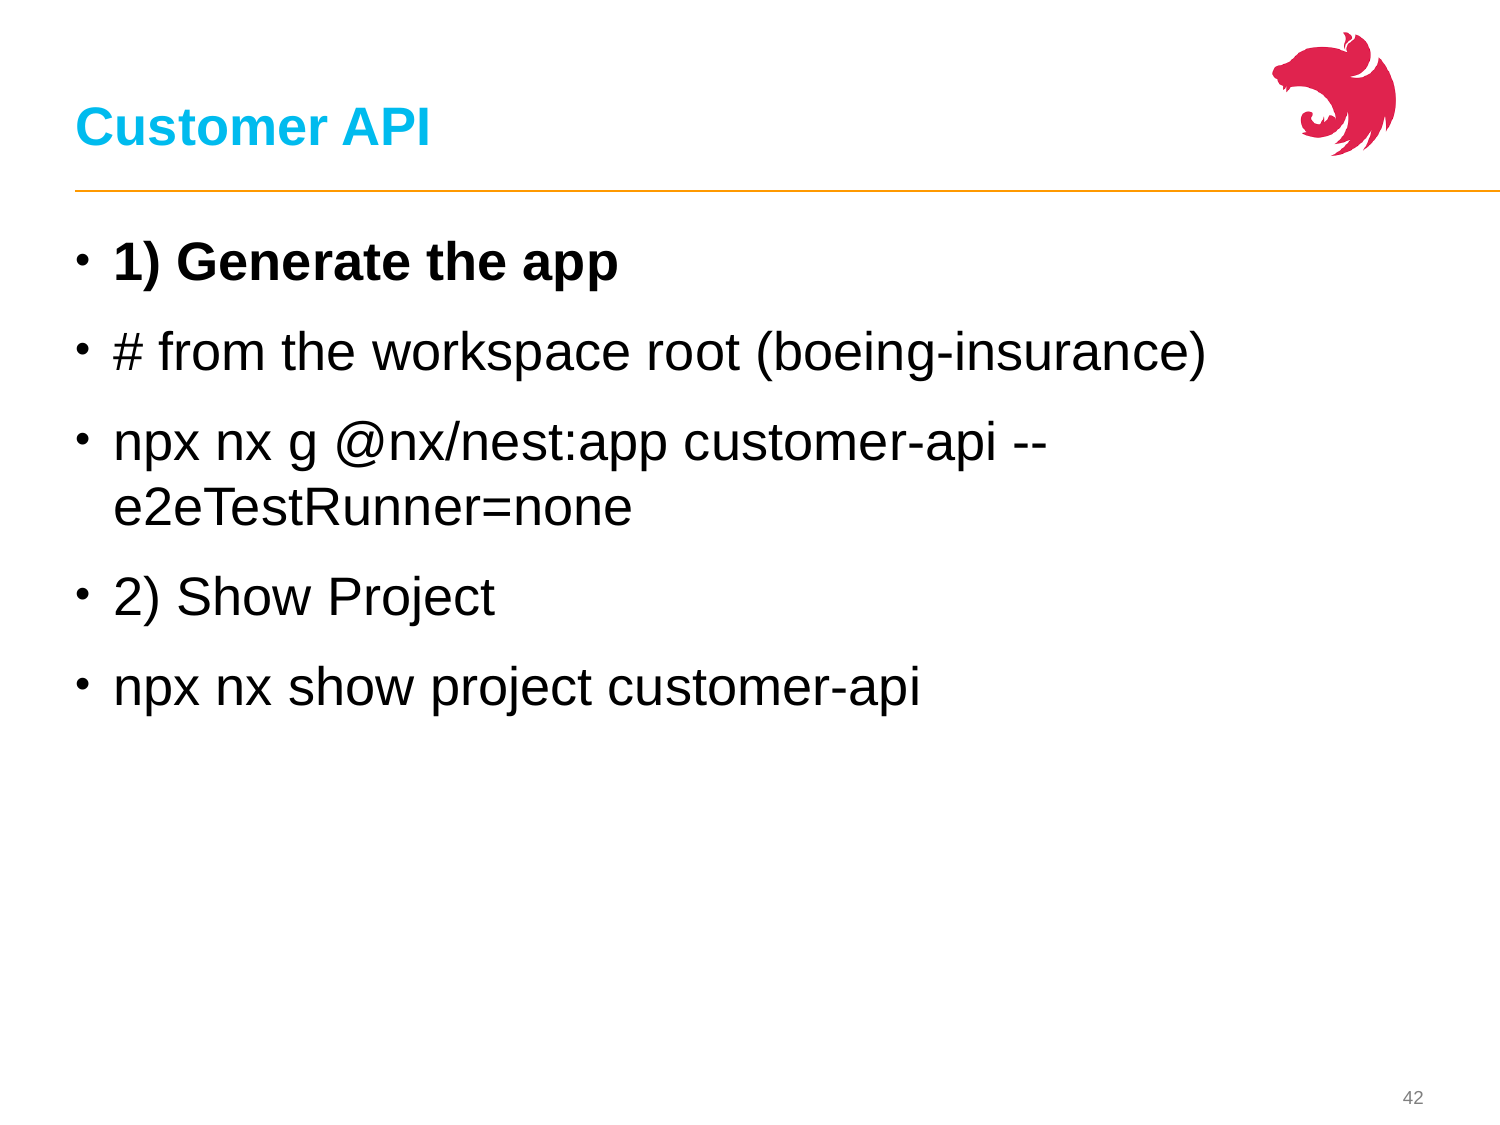

# Customer API
1) Generate the app
# from the workspace root (boeing-insurance)
npx nx g @nx/nest:app customer-api --e2eTestRunner=none
2) Show Project
npx nx show project customer-api